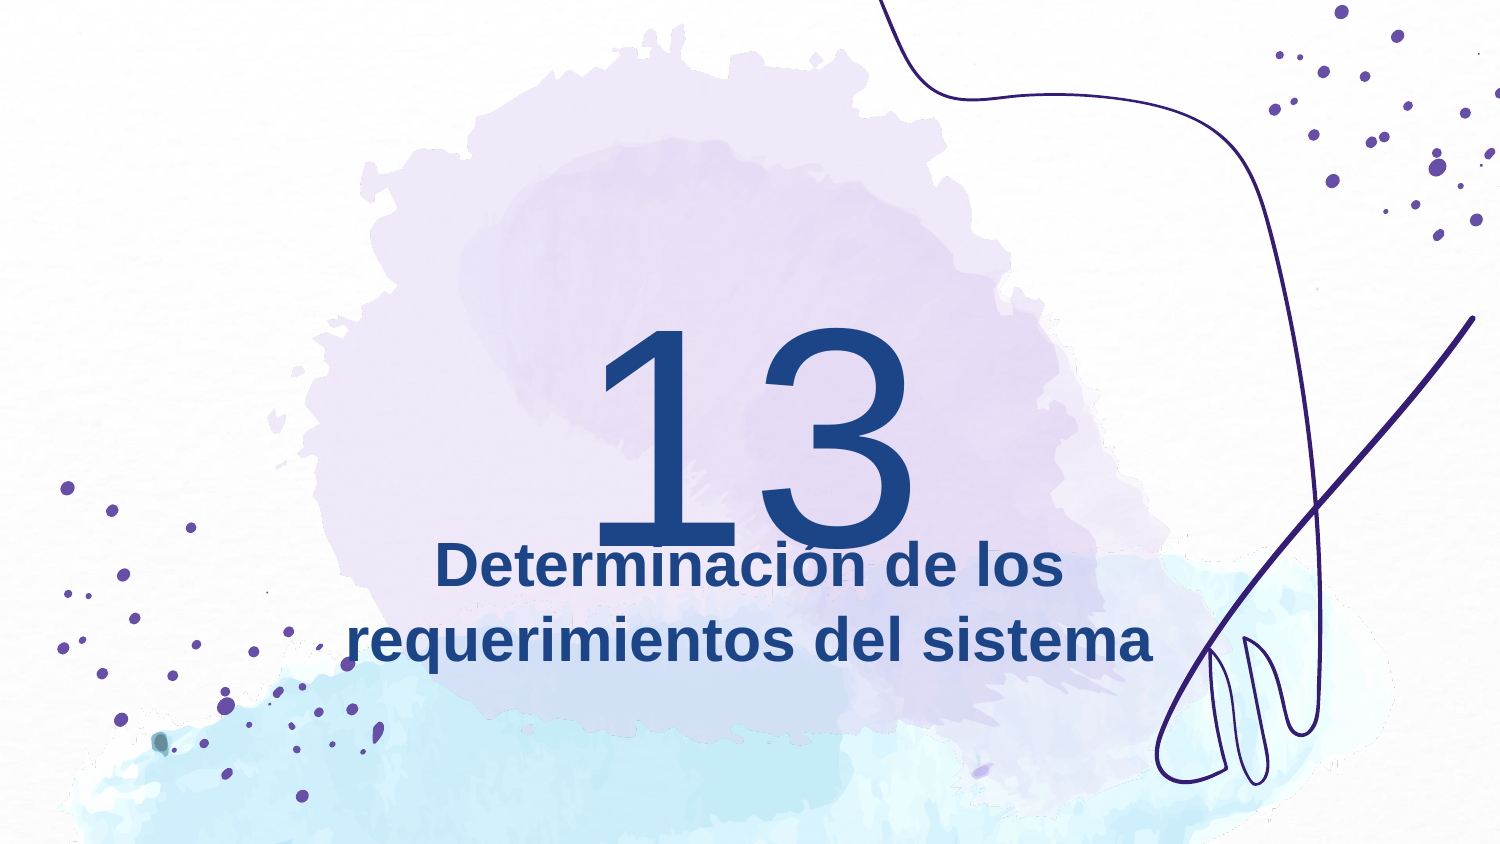

13
# Determinación de los requerimientos del sistema